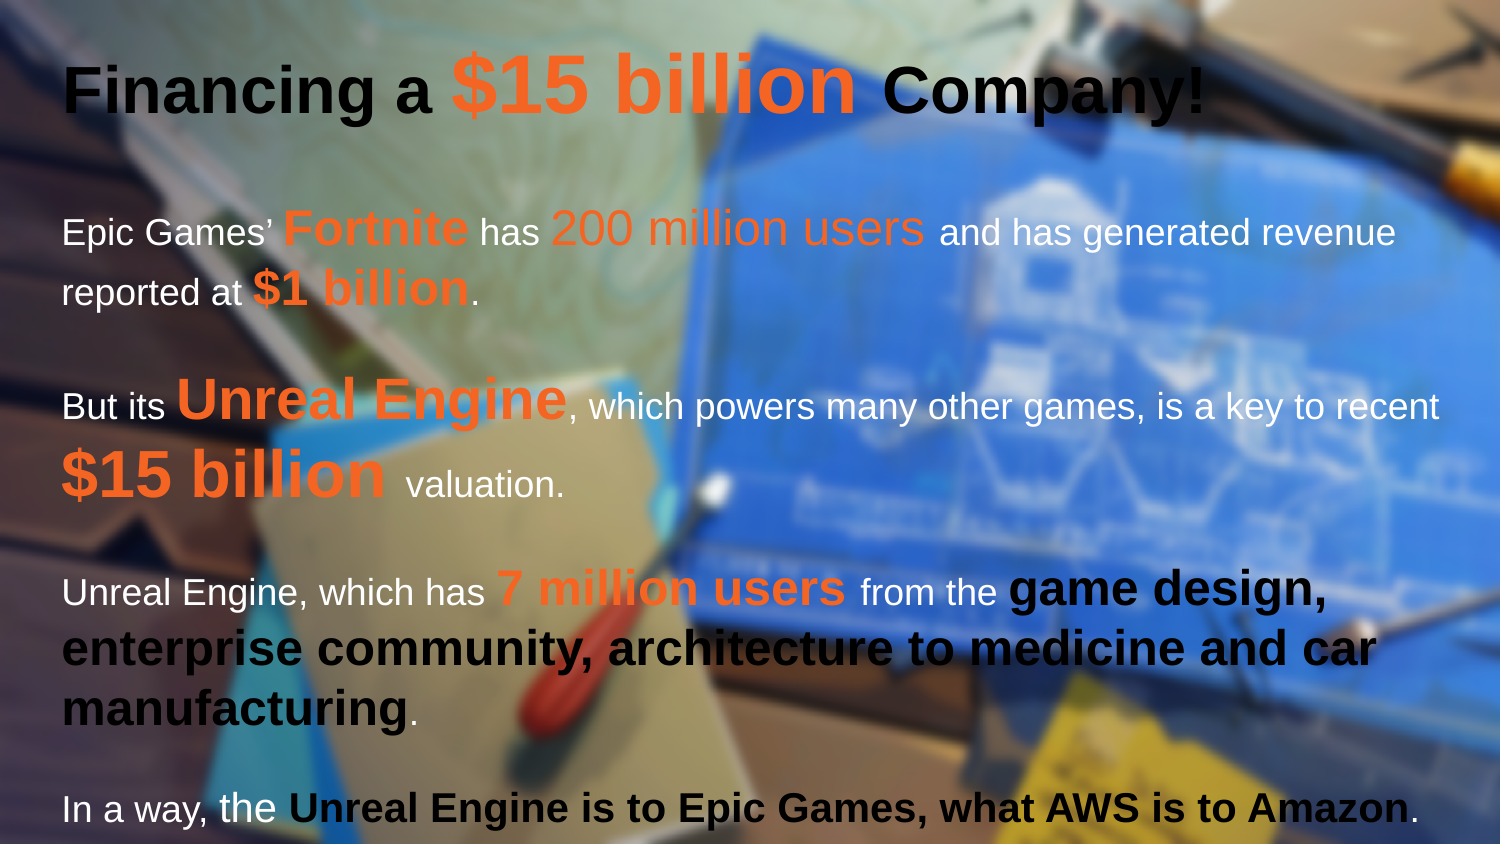

Financing a $15 billion Company!
# Epic Games’ Fortnite has 200 million users and has generated revenue reported at $1 billion. But its Unreal Engine, which powers many other games, is a key to recent $15 billion valuation. Unreal Engine, which has 7 million users from the game design, enterprise community, architecture to medicine and car manufacturing. In a way, the Unreal Engine is to Epic Games, what AWS is to Amazon.